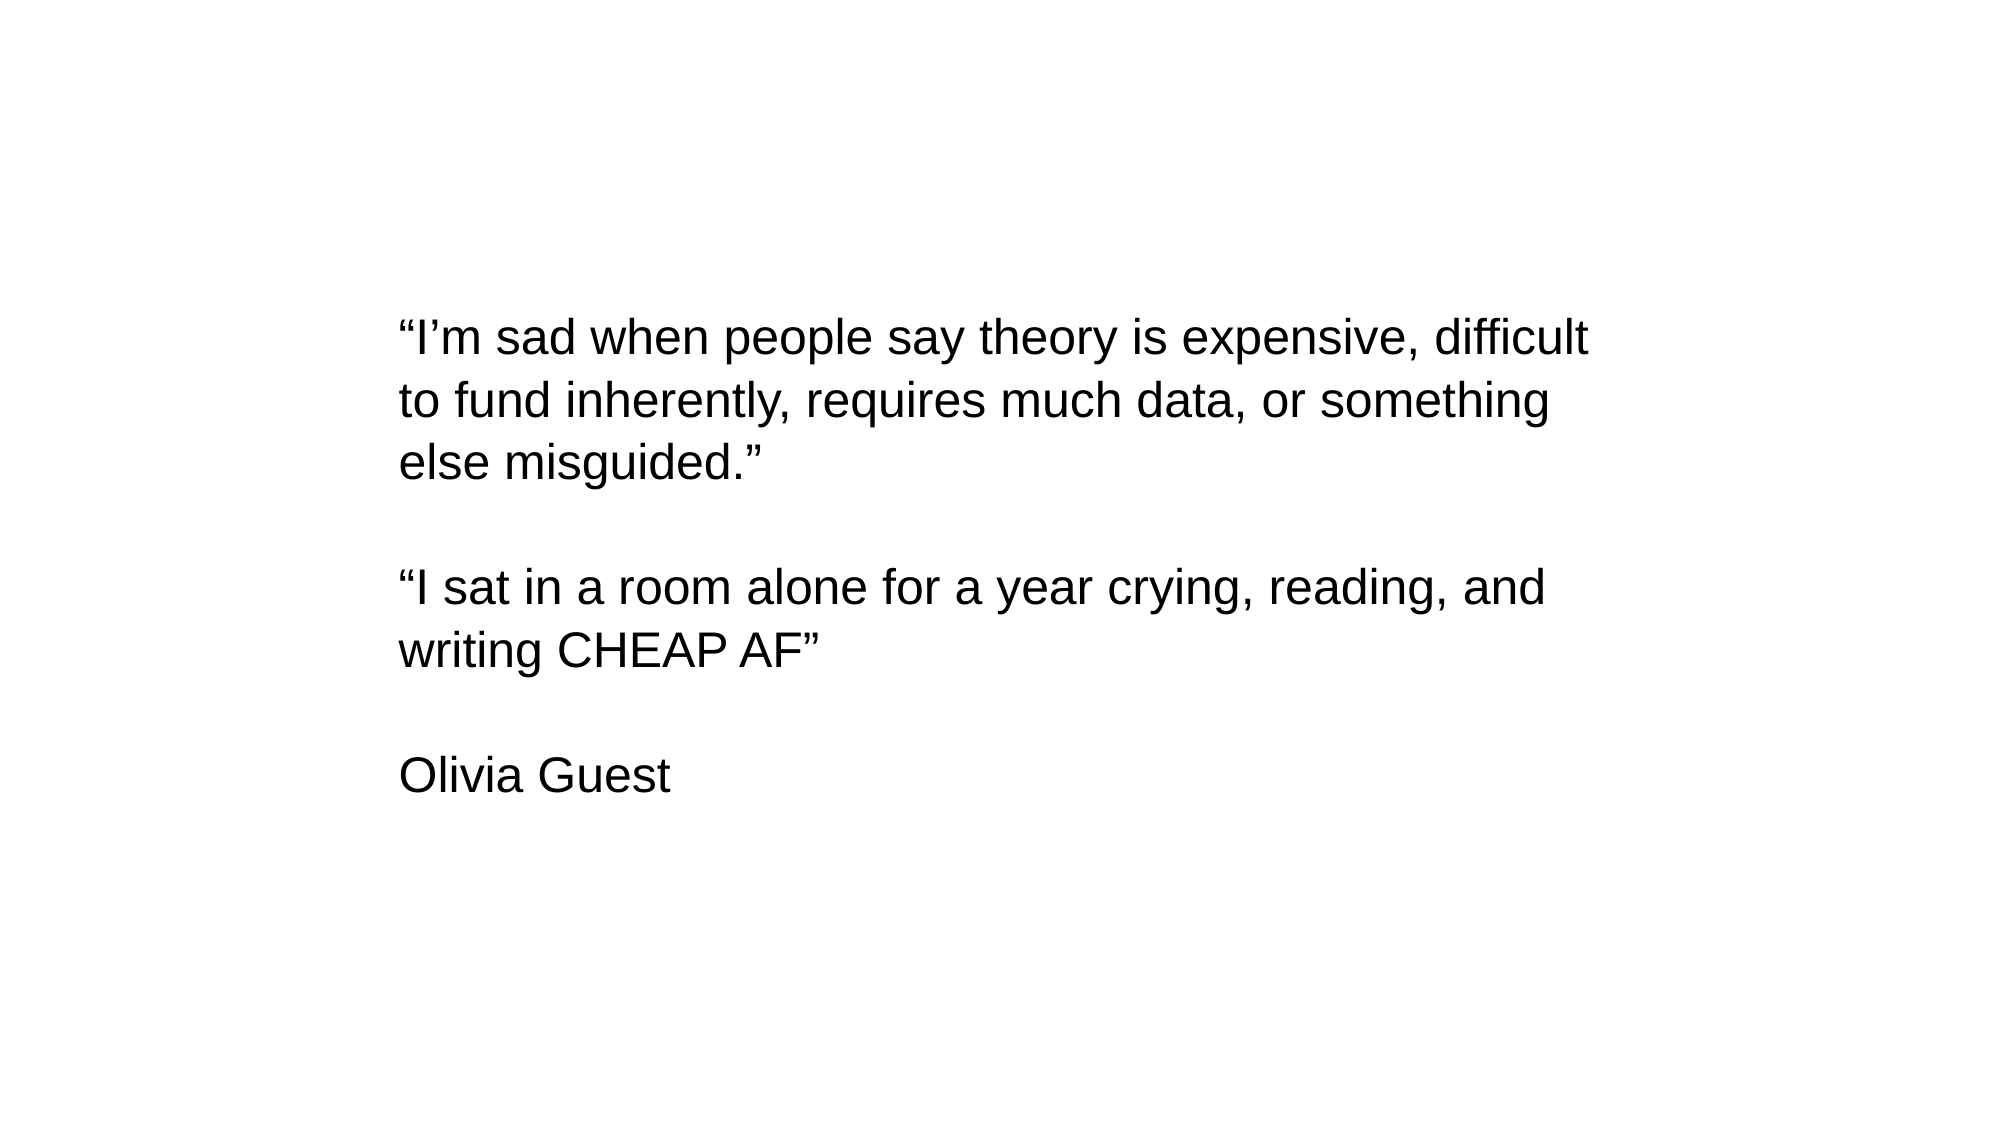

“I’m sad when people say theory is expensive, difficult to fund inherently, requires much data, or something else misguided.”

“I sat in a room alone for a year crying, reading, and writing CHEAP AF”

Olivia Guest